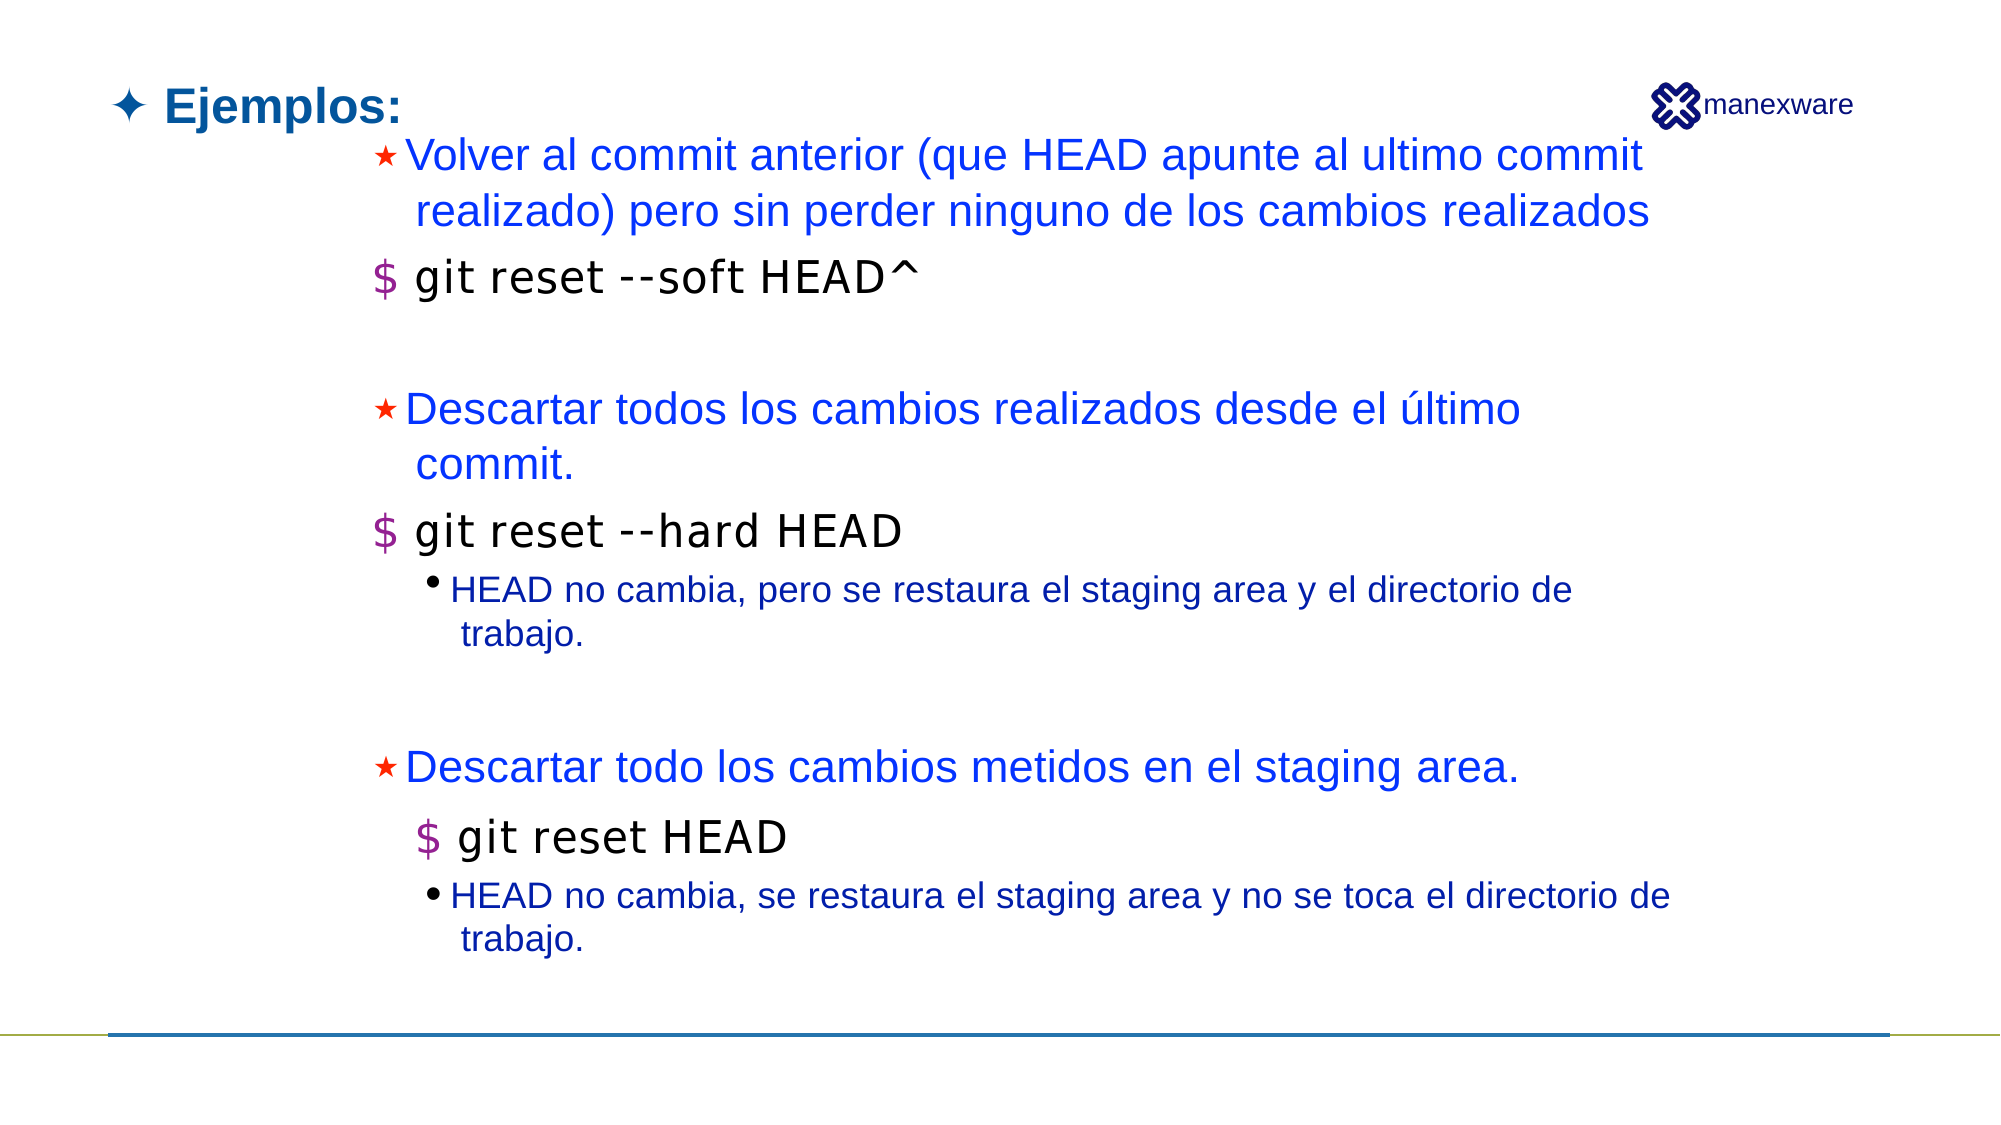

# ✦ Ejemplos:
★ Volver al commit anterior (que HEAD apunte al ultimo commit  realizado) pero sin perder ninguno de los cambios realizados
$ git reset --soft HEAD^

★ Descartar todos los cambios realizados desde el último  commit.
$ git reset --hard HEAD
HEAD no cambia, pero se restaura el staging area y el directorio de  trabajo.

★ Descartar todo los cambios metidos en el staging area.
$ git reset HEAD
HEAD no cambia, se restaura el staging area y no se toca el directorio de  trabajo.